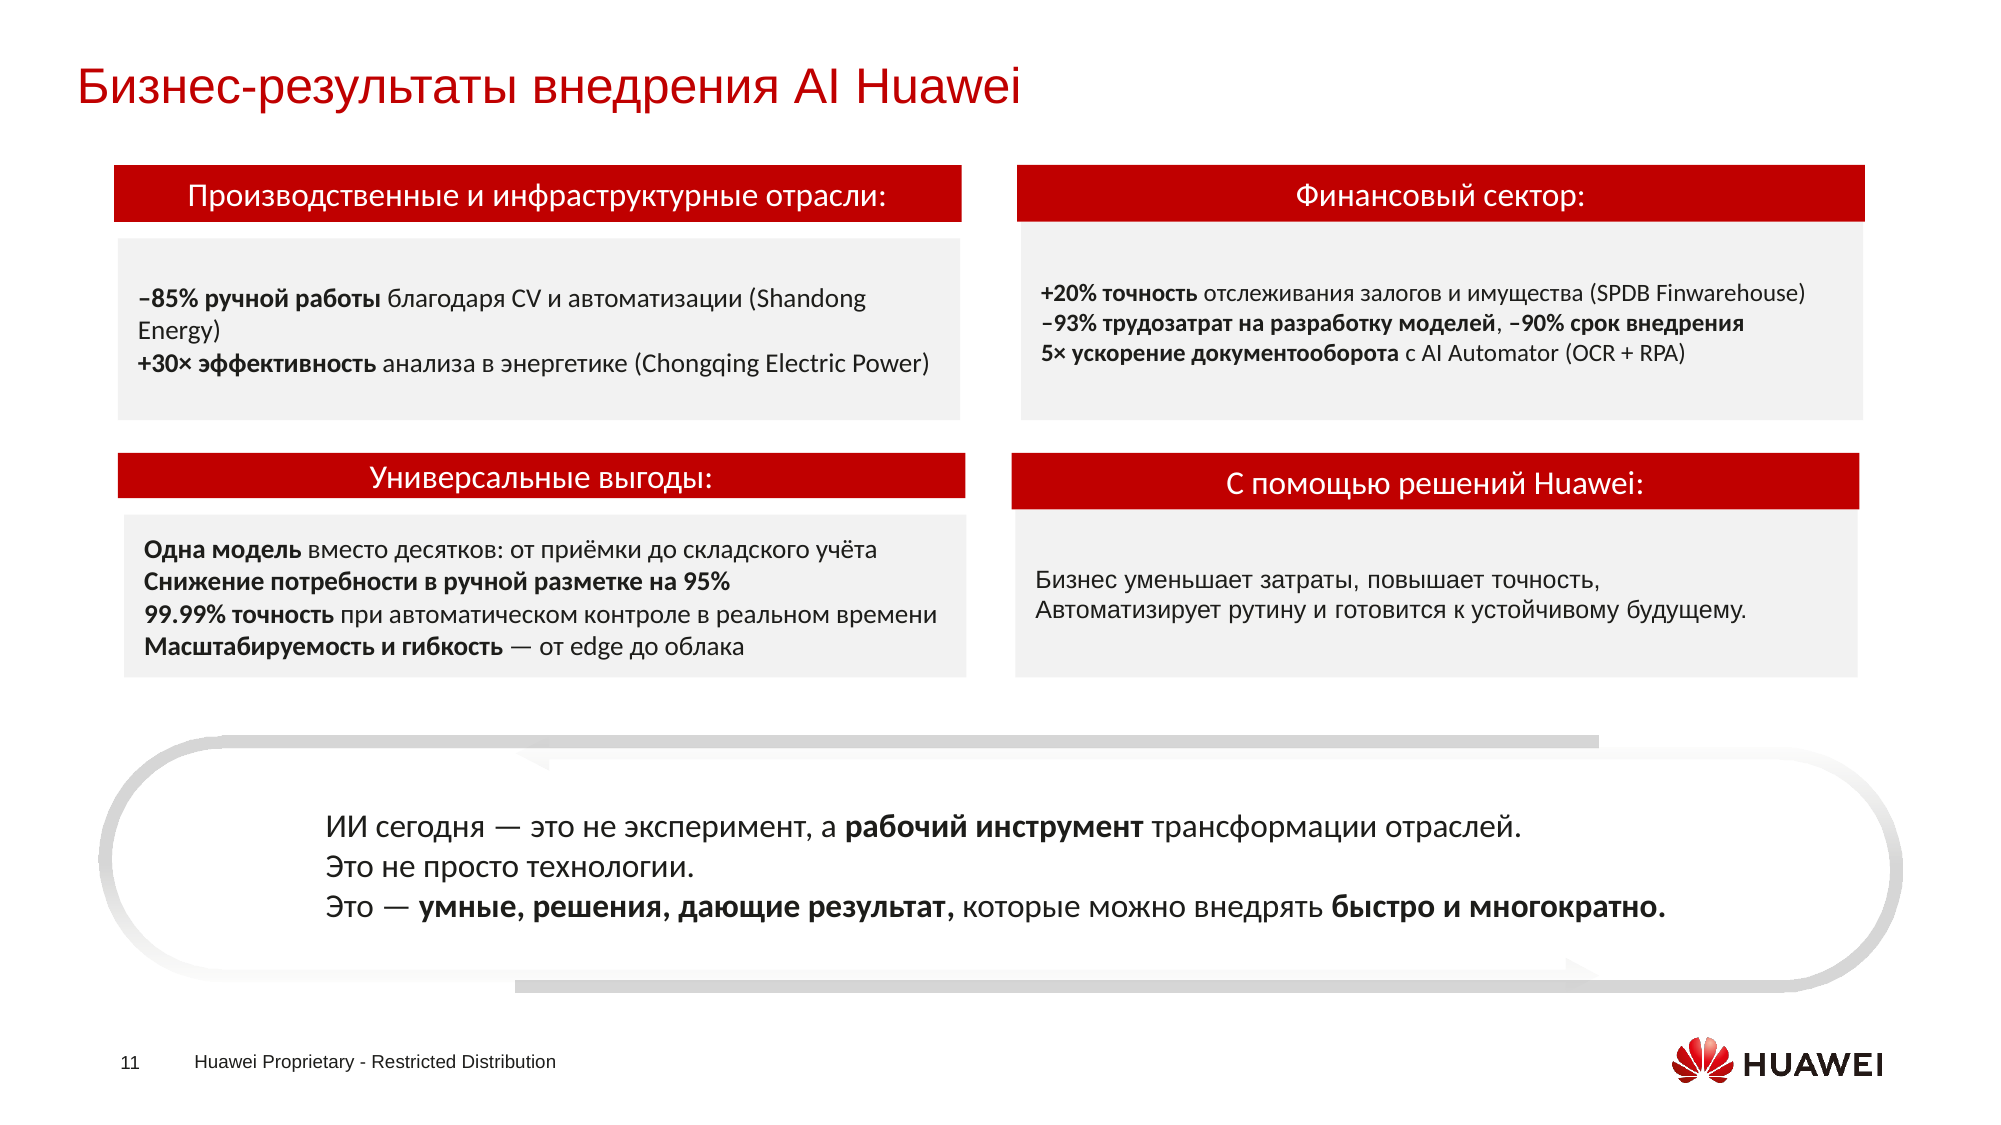

Бизнес-результаты внедрения AI Huawei
Финансовый сектор:
Производственные и инфраструктурные отрасли:
+20% точность отслеживания залогов и имущества (SPDB Finwarehouse)
–93% трудозатрат на разработку моделей, –90% срок внедрения
5× ускорение документооборота с AI Automator (OCR + RPA)
–85% ручной работы благодаря CV и автоматизации (Shandong Energy)
+30× эффективность анализа в энергетике (Chongqing Electric Power)

Универсальные выгоды:
С помощью решений Huawei:

Бизнес уменьшает затраты, повышает точность,
Автоматизирует рутину и готовится к устойчивому будущему.
Одна модель вместо десятков: от приёмки до складского учёта
Снижение потребности в ручной разметке на 95%
99.99% точность при автоматическом контроле в реальном времени
Масштабируемость и гибкость — от edge до облака

ИИ сегодня — это не эксперимент, а рабочий инструмент трансформации отраслей.
Это не просто технологии.
Это — умные, решения, дающие результат, которые можно внедрять быстро и многократно.